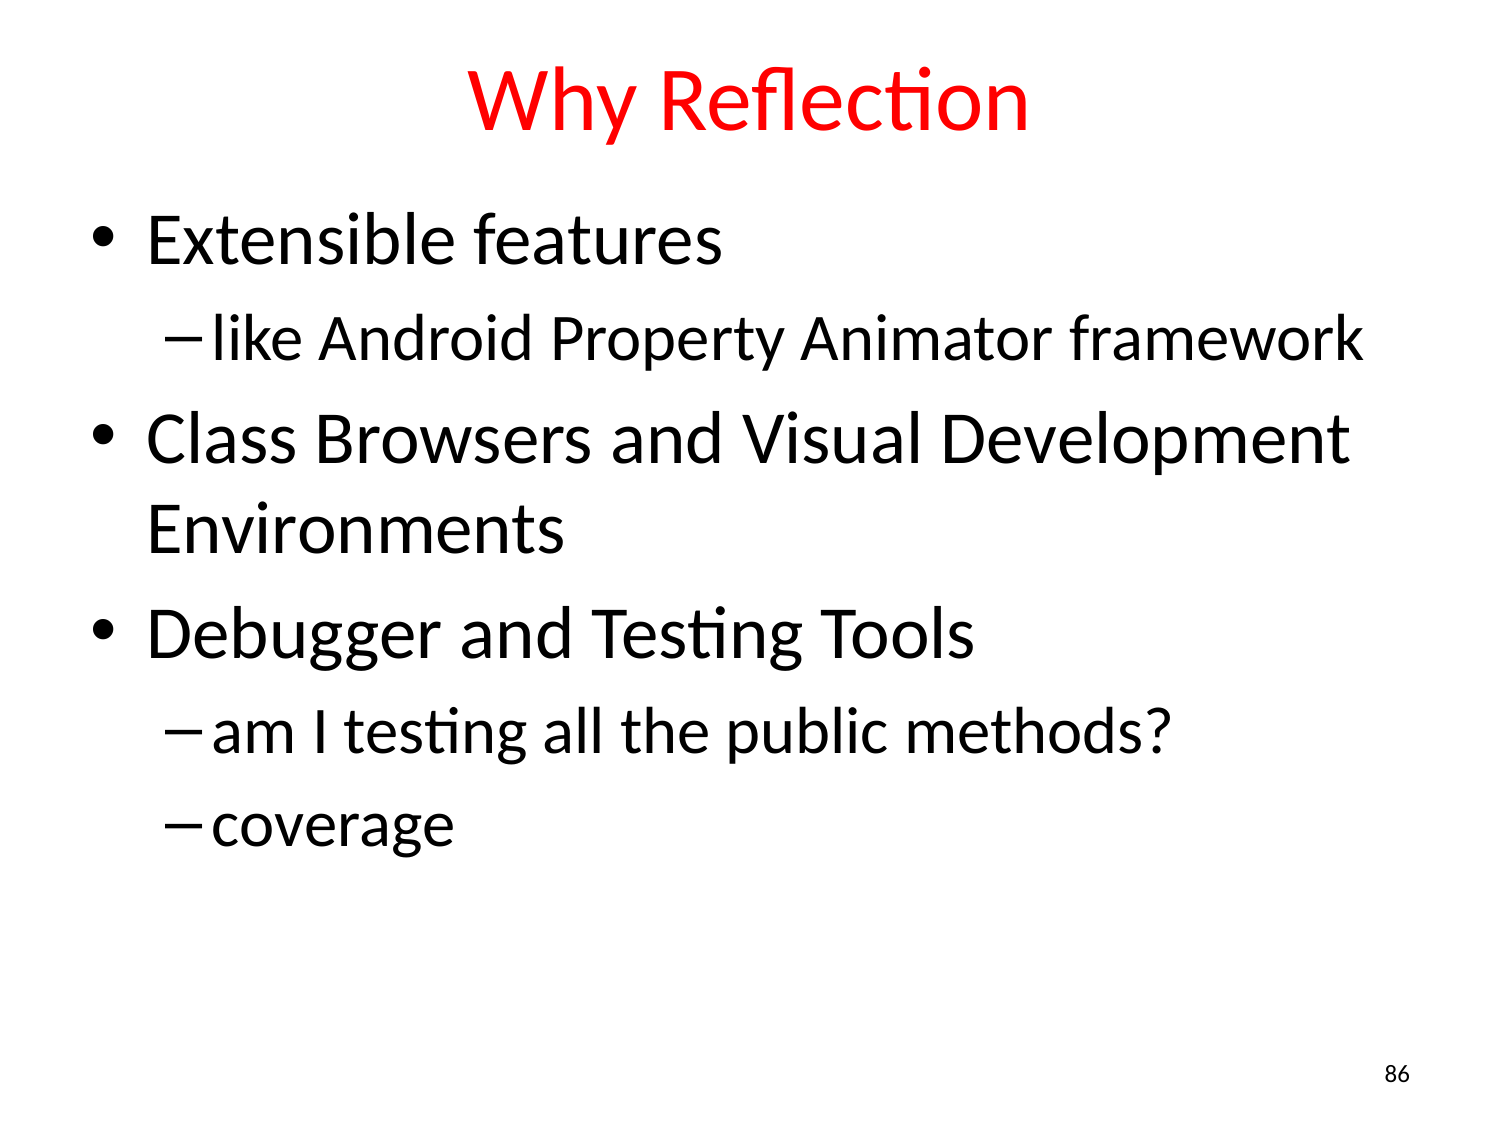

# Why Reflection
Extensible features
like Android Property Animator framework
Class Browsers and Visual Development Environments
Debugger and Testing Tools
am I testing all the public methods?
coverage
86